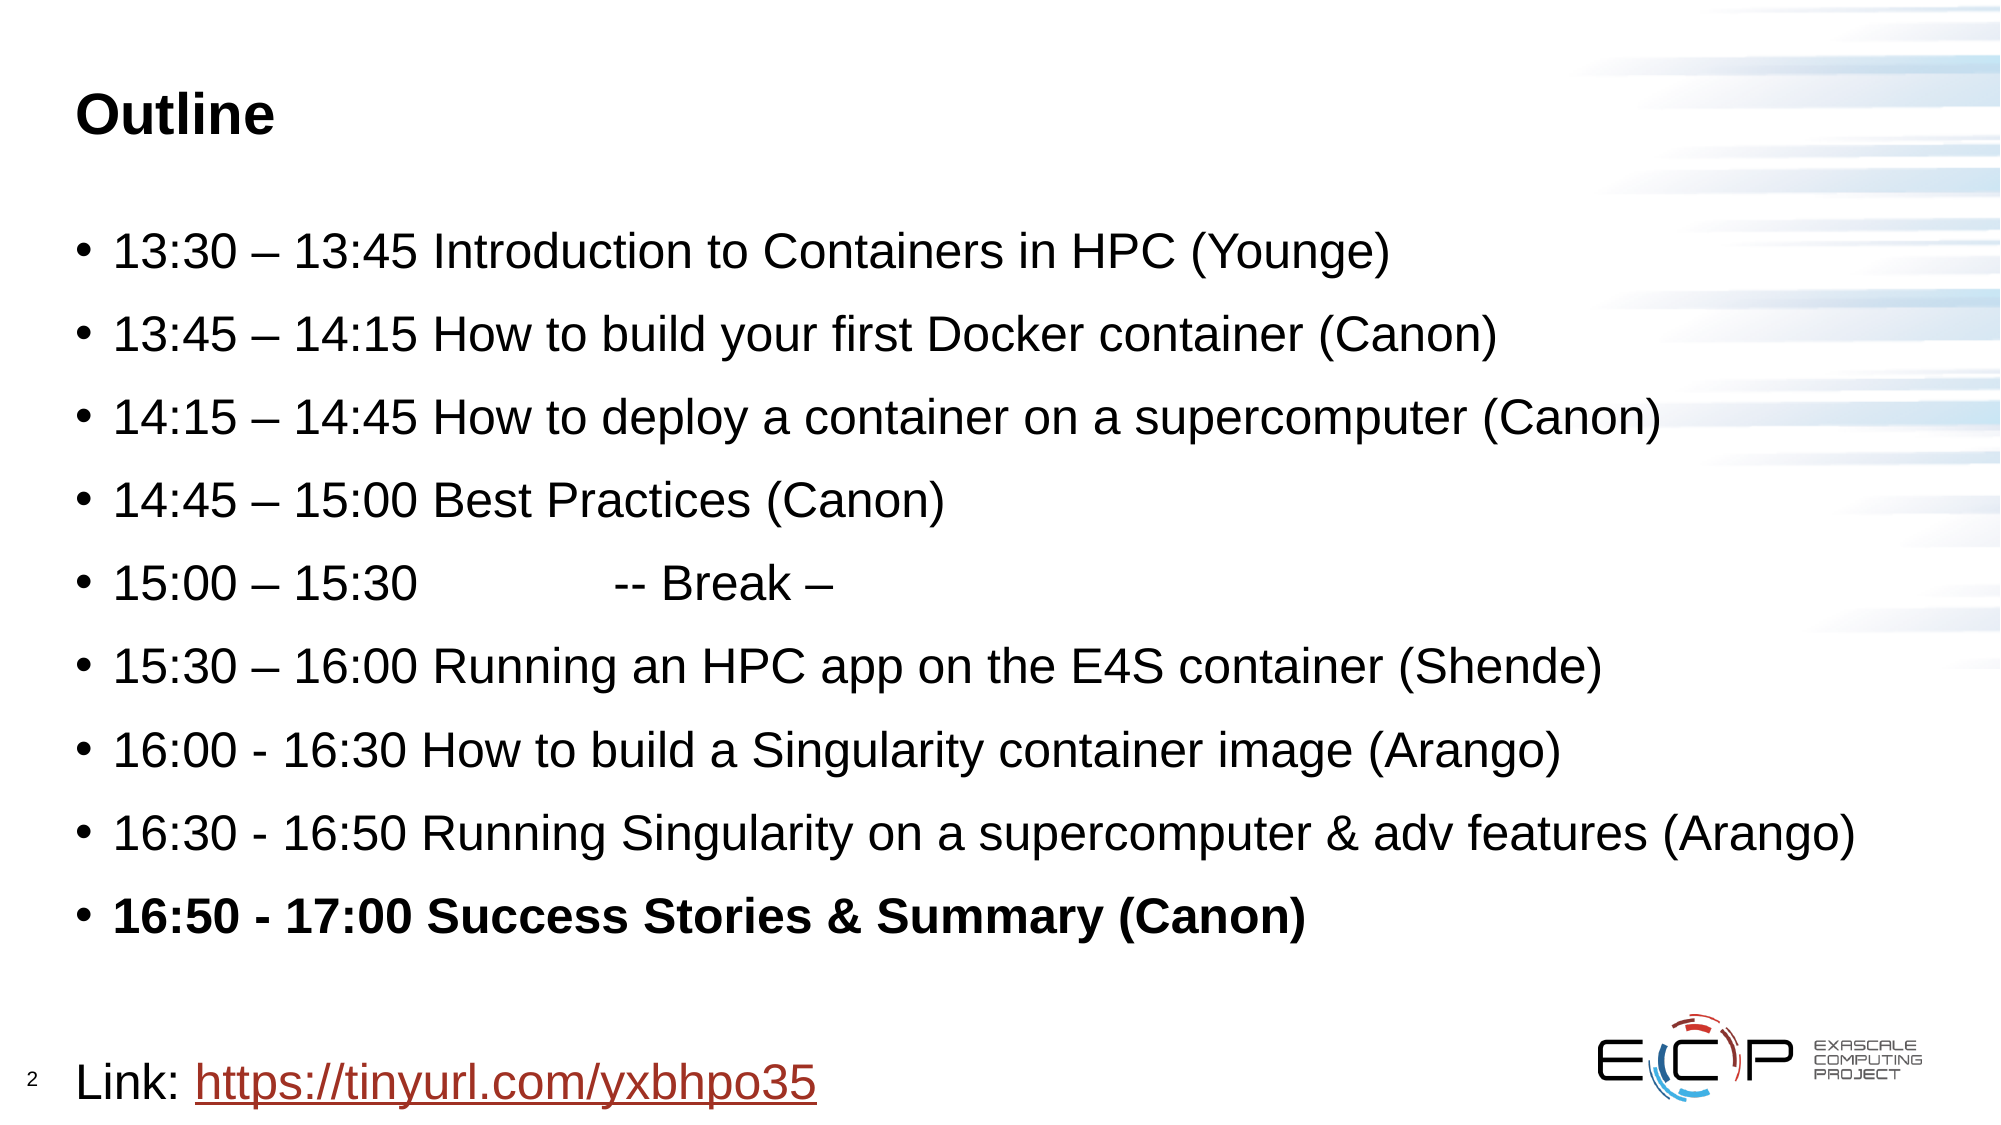

# Outline
13:30 – 13:45 Introduction to Containers in HPC (Younge)
13:45 – 14:15 How to build your first Docker container (Canon)
14:15 – 14:45 How to deploy a container on a supercomputer (Canon)
14:45 – 15:00 Best Practices (Canon)
15:00 – 15:30              -- Break –
15:30 – 16:00 Running an HPC app on the E4S container (Shende)
16:00 - 16:30 How to build a Singularity container image (Arango)
16:30 - 16:50 Running Singularity on a supercomputer & adv features (Arango)
16:50 - 17:00 Success Stories & Summary (Canon)

Link: https://tinyurl.com/yxbhpo35